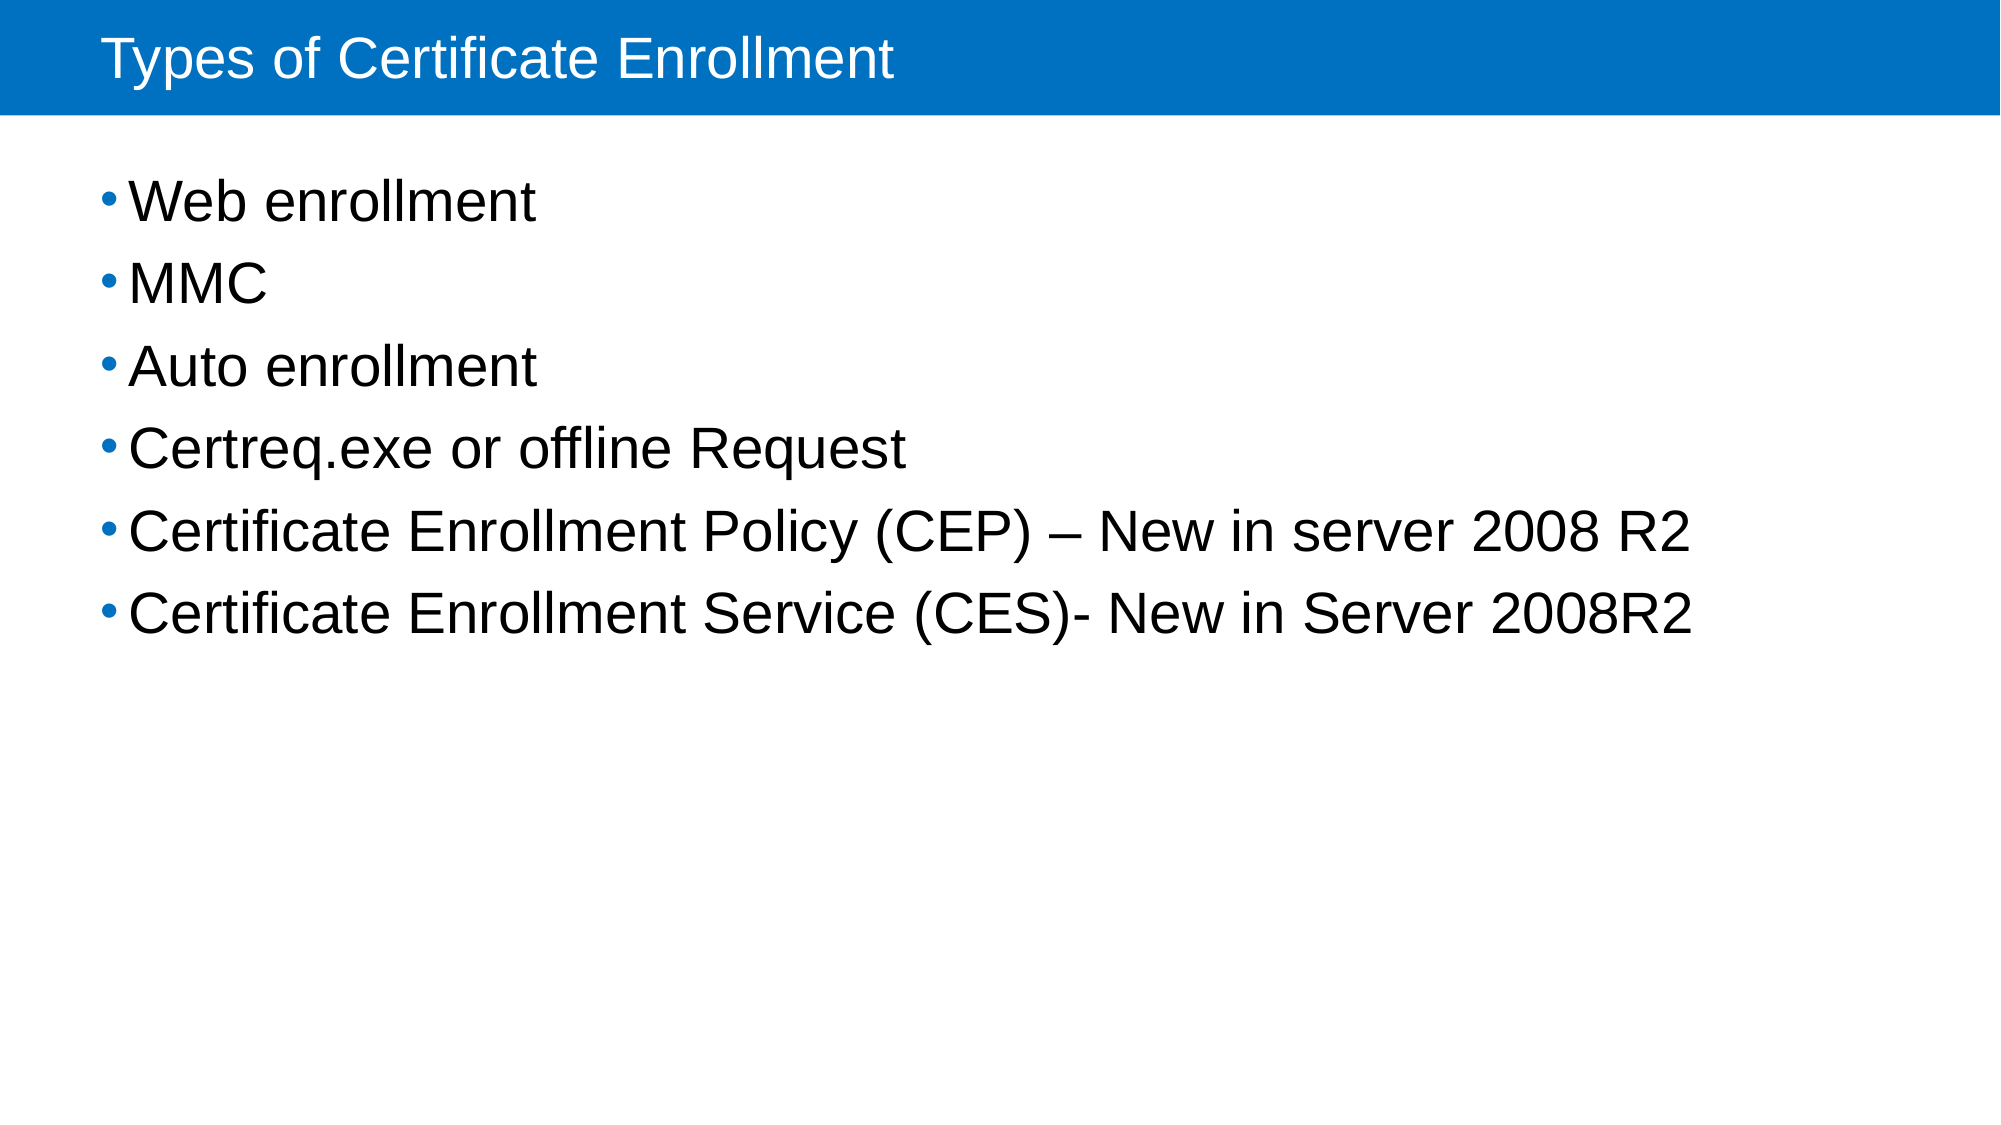

# Types of Certificate Enrollment
Web enrollment
MMC
Auto enrollment
Certreq.exe or offline Request
Certificate Enrollment Policy (CEP) – New in server 2008 R2
Certificate Enrollment Service (CES)- New in Server 2008R2